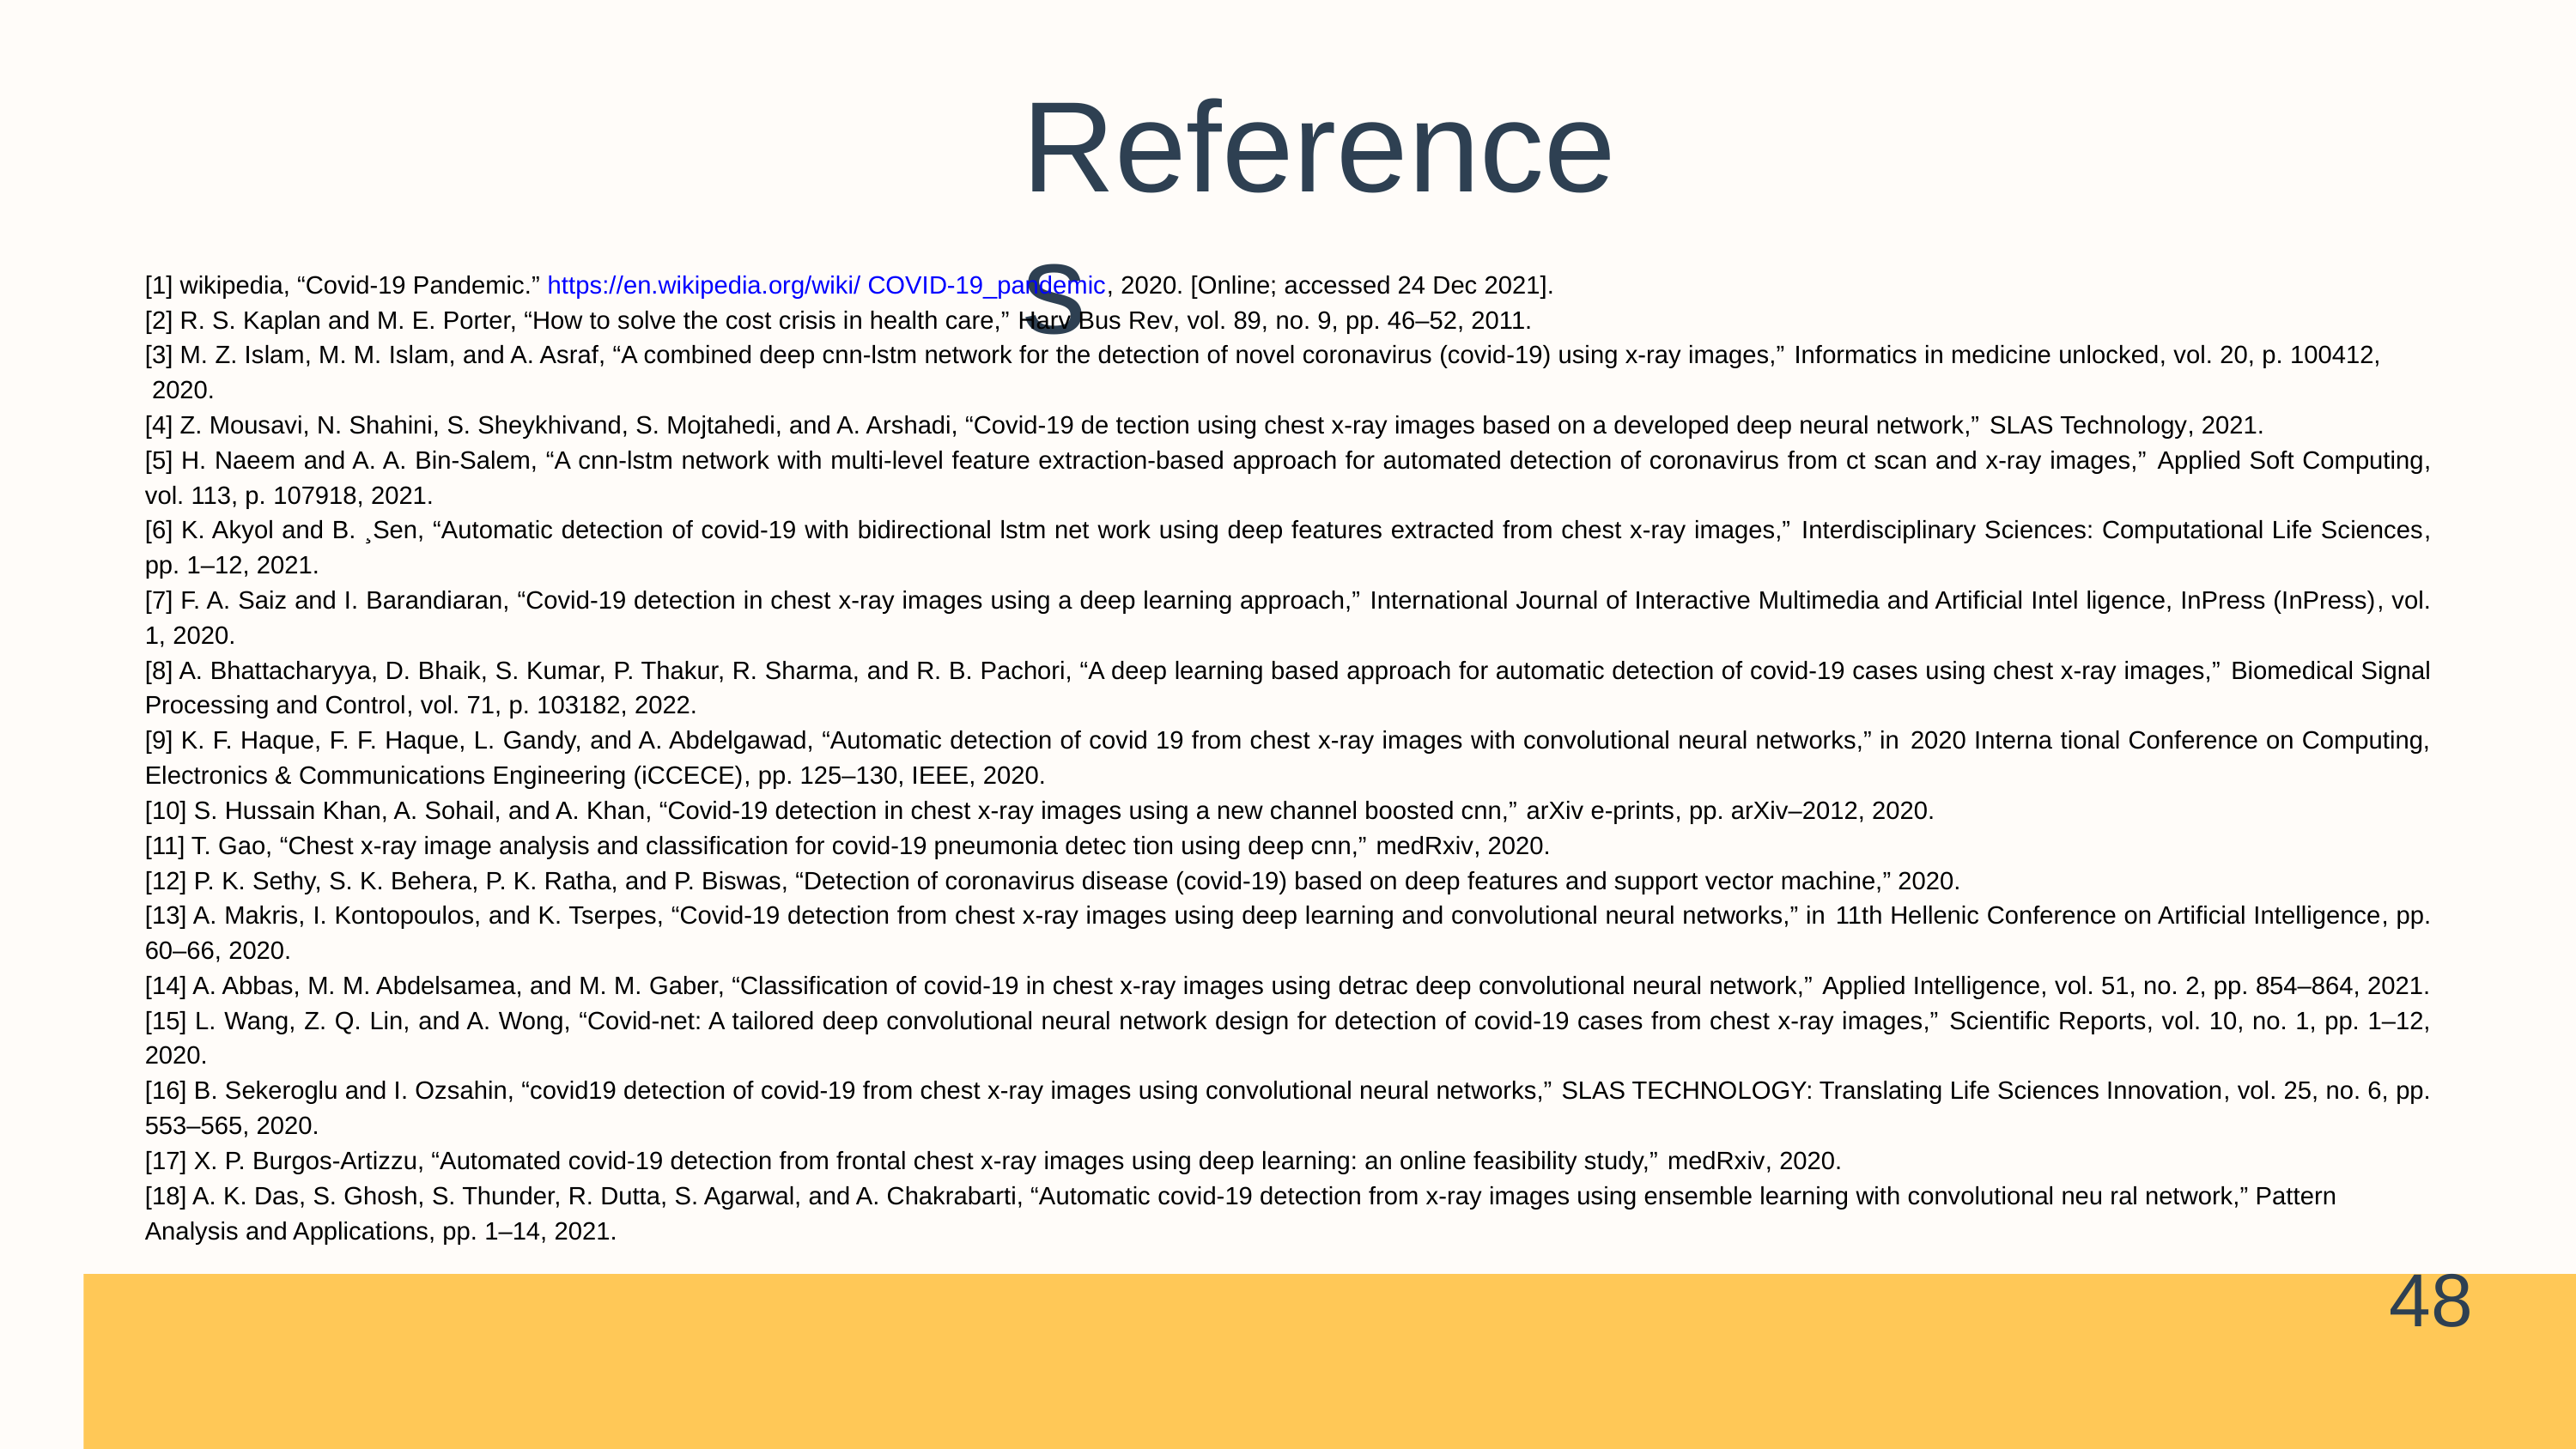

References

[1] wikipedia, “Covid-19 Pandemic.” https://en.wikipedia.org/wiki/ COVID-19_pandemic, 2020. [Online; accessed 24 Dec 2021].
[2] R. S. Kaplan and M. E. Porter, “How to solve the cost crisis in health care,” Harv Bus Rev, vol. 89, no. 9, pp. 46–52, 2011.
[3] M. Z. Islam, M. M. Islam, and A. Asraf, “A combined deep cnn-lstm network for the detection of novel coronavirus (covid-19) using x-ray images,” Informatics in medicine unlocked, vol. 20, p. 100412,         2020.
[4] Z. Mousavi, N. Shahini, S. Sheykhivand, S. Mojtahedi, and A. Arshadi, “Covid-19 de tection using chest x-ray images based on a developed deep neural network,” SLAS Technology, 2021.
[5] H. Naeem and A. A. Bin-Salem, “A cnn-lstm network with multi-level feature extraction-based approach for automated detection of coronavirus from ct scan and x-ray images,” Applied Soft Computing, vol. 113, p. 107918, 2021.
[6] K. Akyol and B. ¸Sen, “Automatic detection of covid-19 with bidirectional lstm net work using deep features extracted from chest x-ray images,” Interdisciplinary Sciences: Computational Life Sciences, pp. 1–12, 2021.
[7] F. A. Saiz and I. Barandiaran, “Covid-19 detection in chest x-ray images using a deep learning approach,” International Journal of Interactive Multimedia and Artificial Intel ligence, InPress (InPress), vol. 1, 2020.
[8] A. Bhattacharyya, D. Bhaik, S. Kumar, P. Thakur, R. Sharma, and R. B. Pachori, “A deep learning based approach for automatic detection of covid-19 cases using chest x-ray images,” Biomedical Signal Processing and Control, vol. 71, p. 103182, 2022.
[9] K. F. Haque, F. F. Haque, L. Gandy, and A. Abdelgawad, “Automatic detection of covid 19 from chest x-ray images with convolutional neural networks,” in 2020 Interna tional Conference on Computing, Electronics & Communications Engineering (iCCECE), pp. 125–130, IEEE, 2020.
[10] S. Hussain Khan, A. Sohail, and A. Khan, “Covid-19 detection in chest x-ray images using a new channel boosted cnn,” arXiv e-prints, pp. arXiv–2012, 2020.
[11] T. Gao, “Chest x-ray image analysis and classification for covid-19 pneumonia detec tion using deep cnn,” medRxiv, 2020.
[12] P. K. Sethy, S. K. Behera, P. K. Ratha, and P. Biswas, “Detection of coronavirus disease (covid-19) based on deep features and support vector machine,” 2020.
[13] A. Makris, I. Kontopoulos, and K. Tserpes, “Covid-19 detection from chest x-ray images using deep learning and convolutional neural networks,” in 11th Hellenic Conference on Artificial Intelligence, pp. 60–66, 2020.
[14] A. Abbas, M. M. Abdelsamea, and M. M. Gaber, “Classification of covid-19 in chest x-ray images using detrac deep convolutional neural network,” Applied Intelligence, vol. 51, no. 2, pp. 854–864, 2021.
[15] L. Wang, Z. Q. Lin, and A. Wong, “Covid-net: A tailored deep convolutional neural network design for detection of covid-19 cases from chest x-ray images,” Scientific Reports, vol. 10, no. 1, pp. 1–12, 2020.
[16] B. Sekeroglu and I. Ozsahin, “covid19 detection of covid-19 from chest x-ray images using convolutional neural networks,” SLAS TECHNOLOGY: Translating Life Sciences Innovation, vol. 25, no. 6, pp. 553–565, 2020.
[17] X. P. Burgos-Artizzu, “Automated covid-19 detection from frontal chest x-ray images using deep learning: an online feasibility study,” medRxiv, 2020.
[18] A. K. Das, S. Ghosh, S. Thunder, R. Dutta, S. Agarwal, and A. Chakrabarti, “Automatic covid-19 detection from x-ray images using ensemble learning with convolutional neu ral network,” Pattern   Analysis and Applications, pp. 1–14, 2021.

48